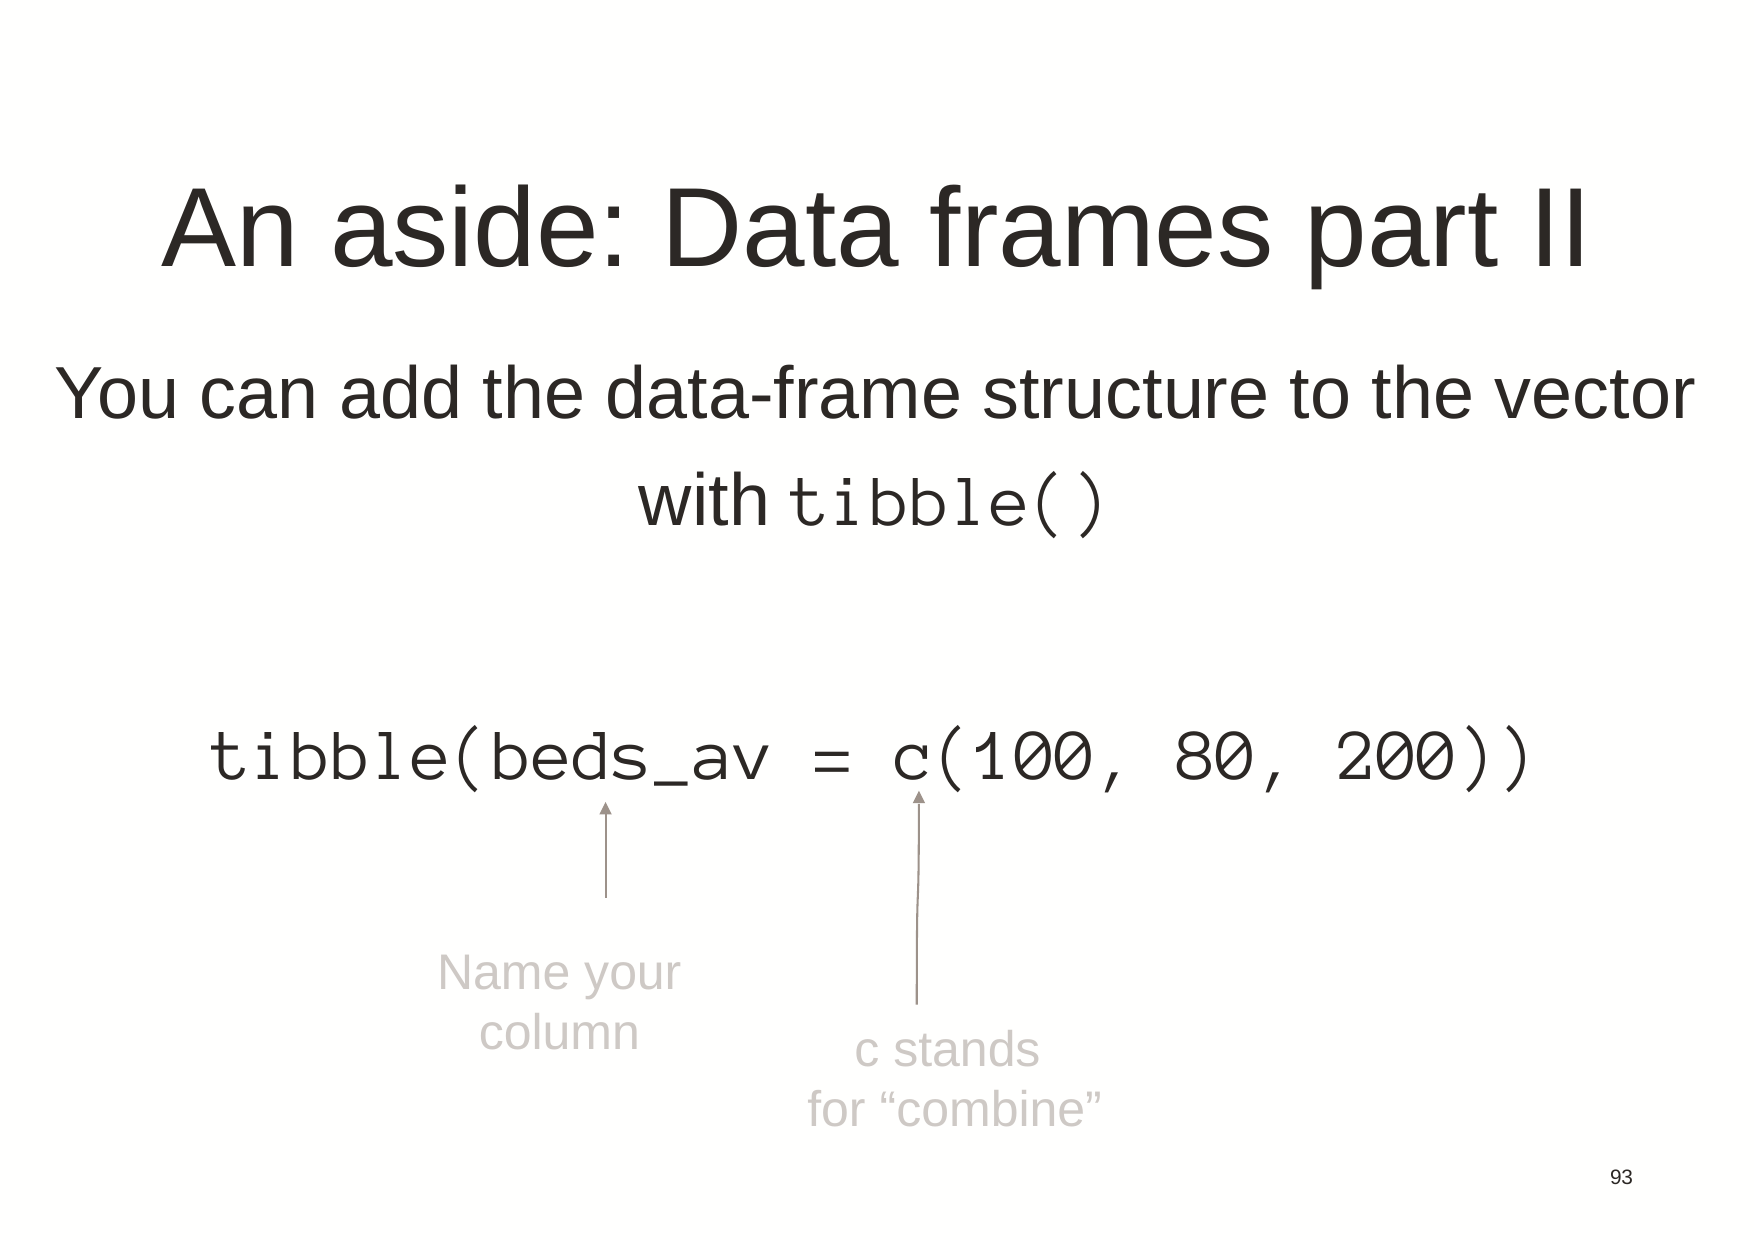

# An aside: Data frames part II

You can add the data-frame structure to the vector with tibble()

tibble(beds_av = c(100, 80, 200))

Name your column
c stands
 for “combine”
93